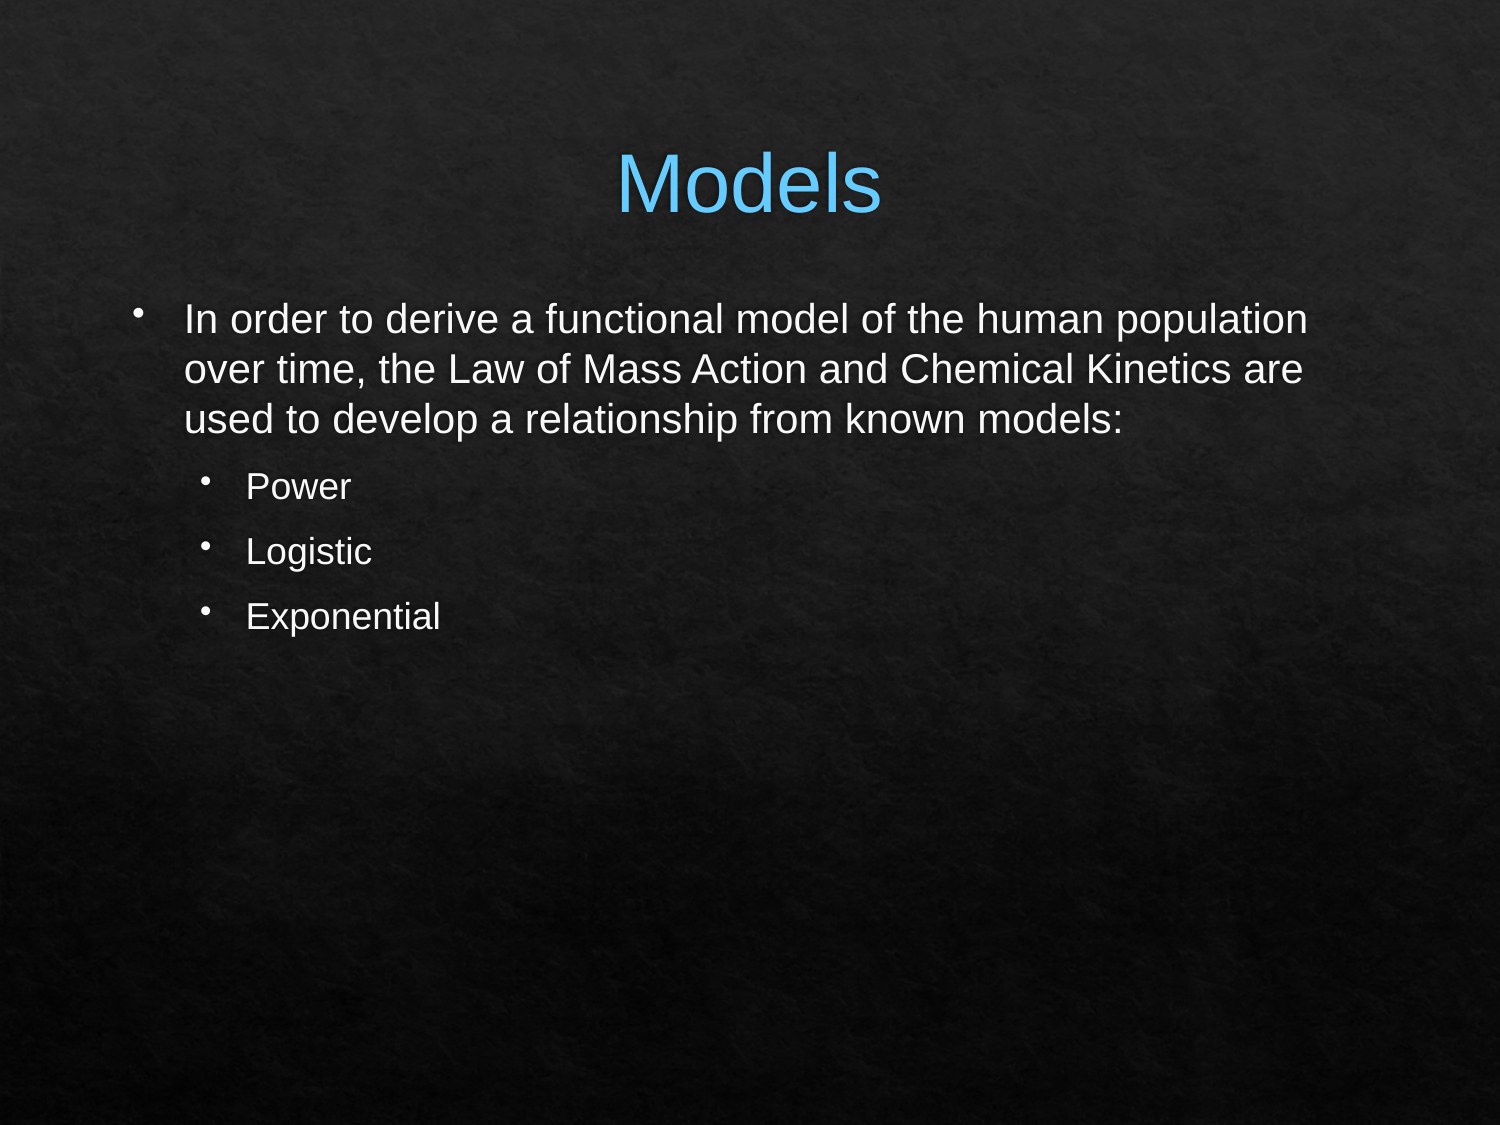

# Models
In order to derive a functional model of the human population over time, the Law of Mass Action and Chemical Kinetics are used to develop a relationship from known models:
Power
Logistic
Exponential